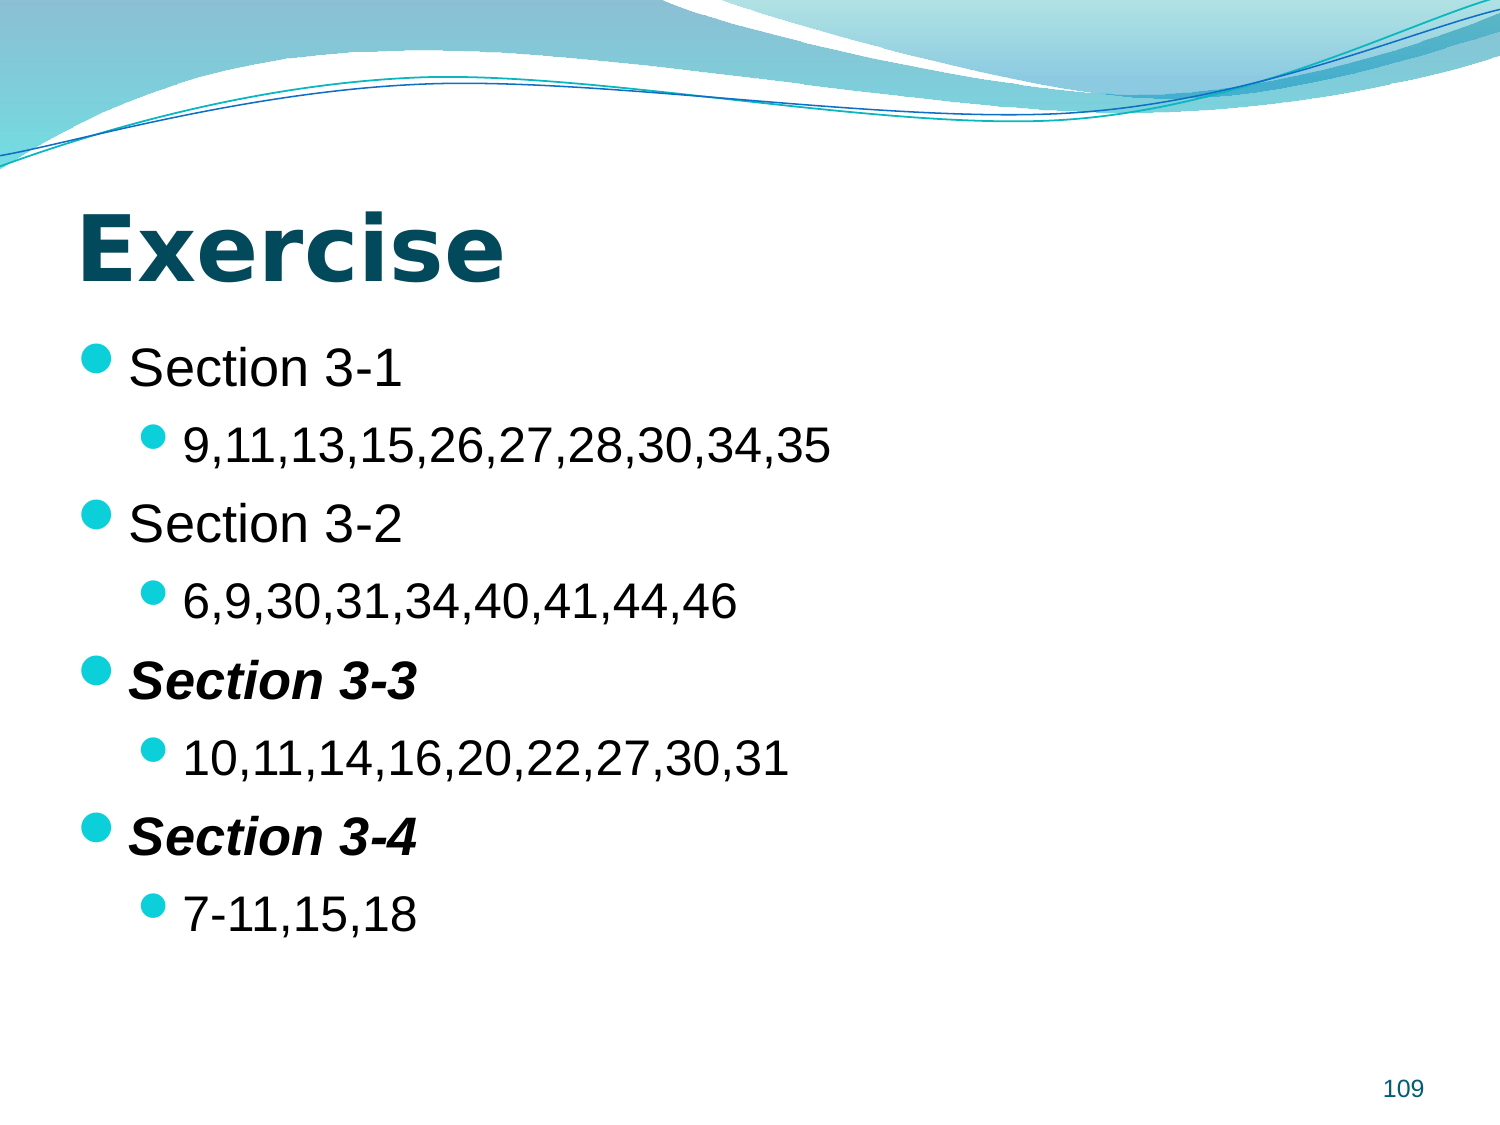

# Exercise
Section 3-1
9,11,13,15,26,27,28,30,34,35
Section 3-2
6,9,30,31,34,40,41,44,46
Section 3-3
10,11,14,16,20,22,27,30,31
Section 3-4
7-11,15,18
109